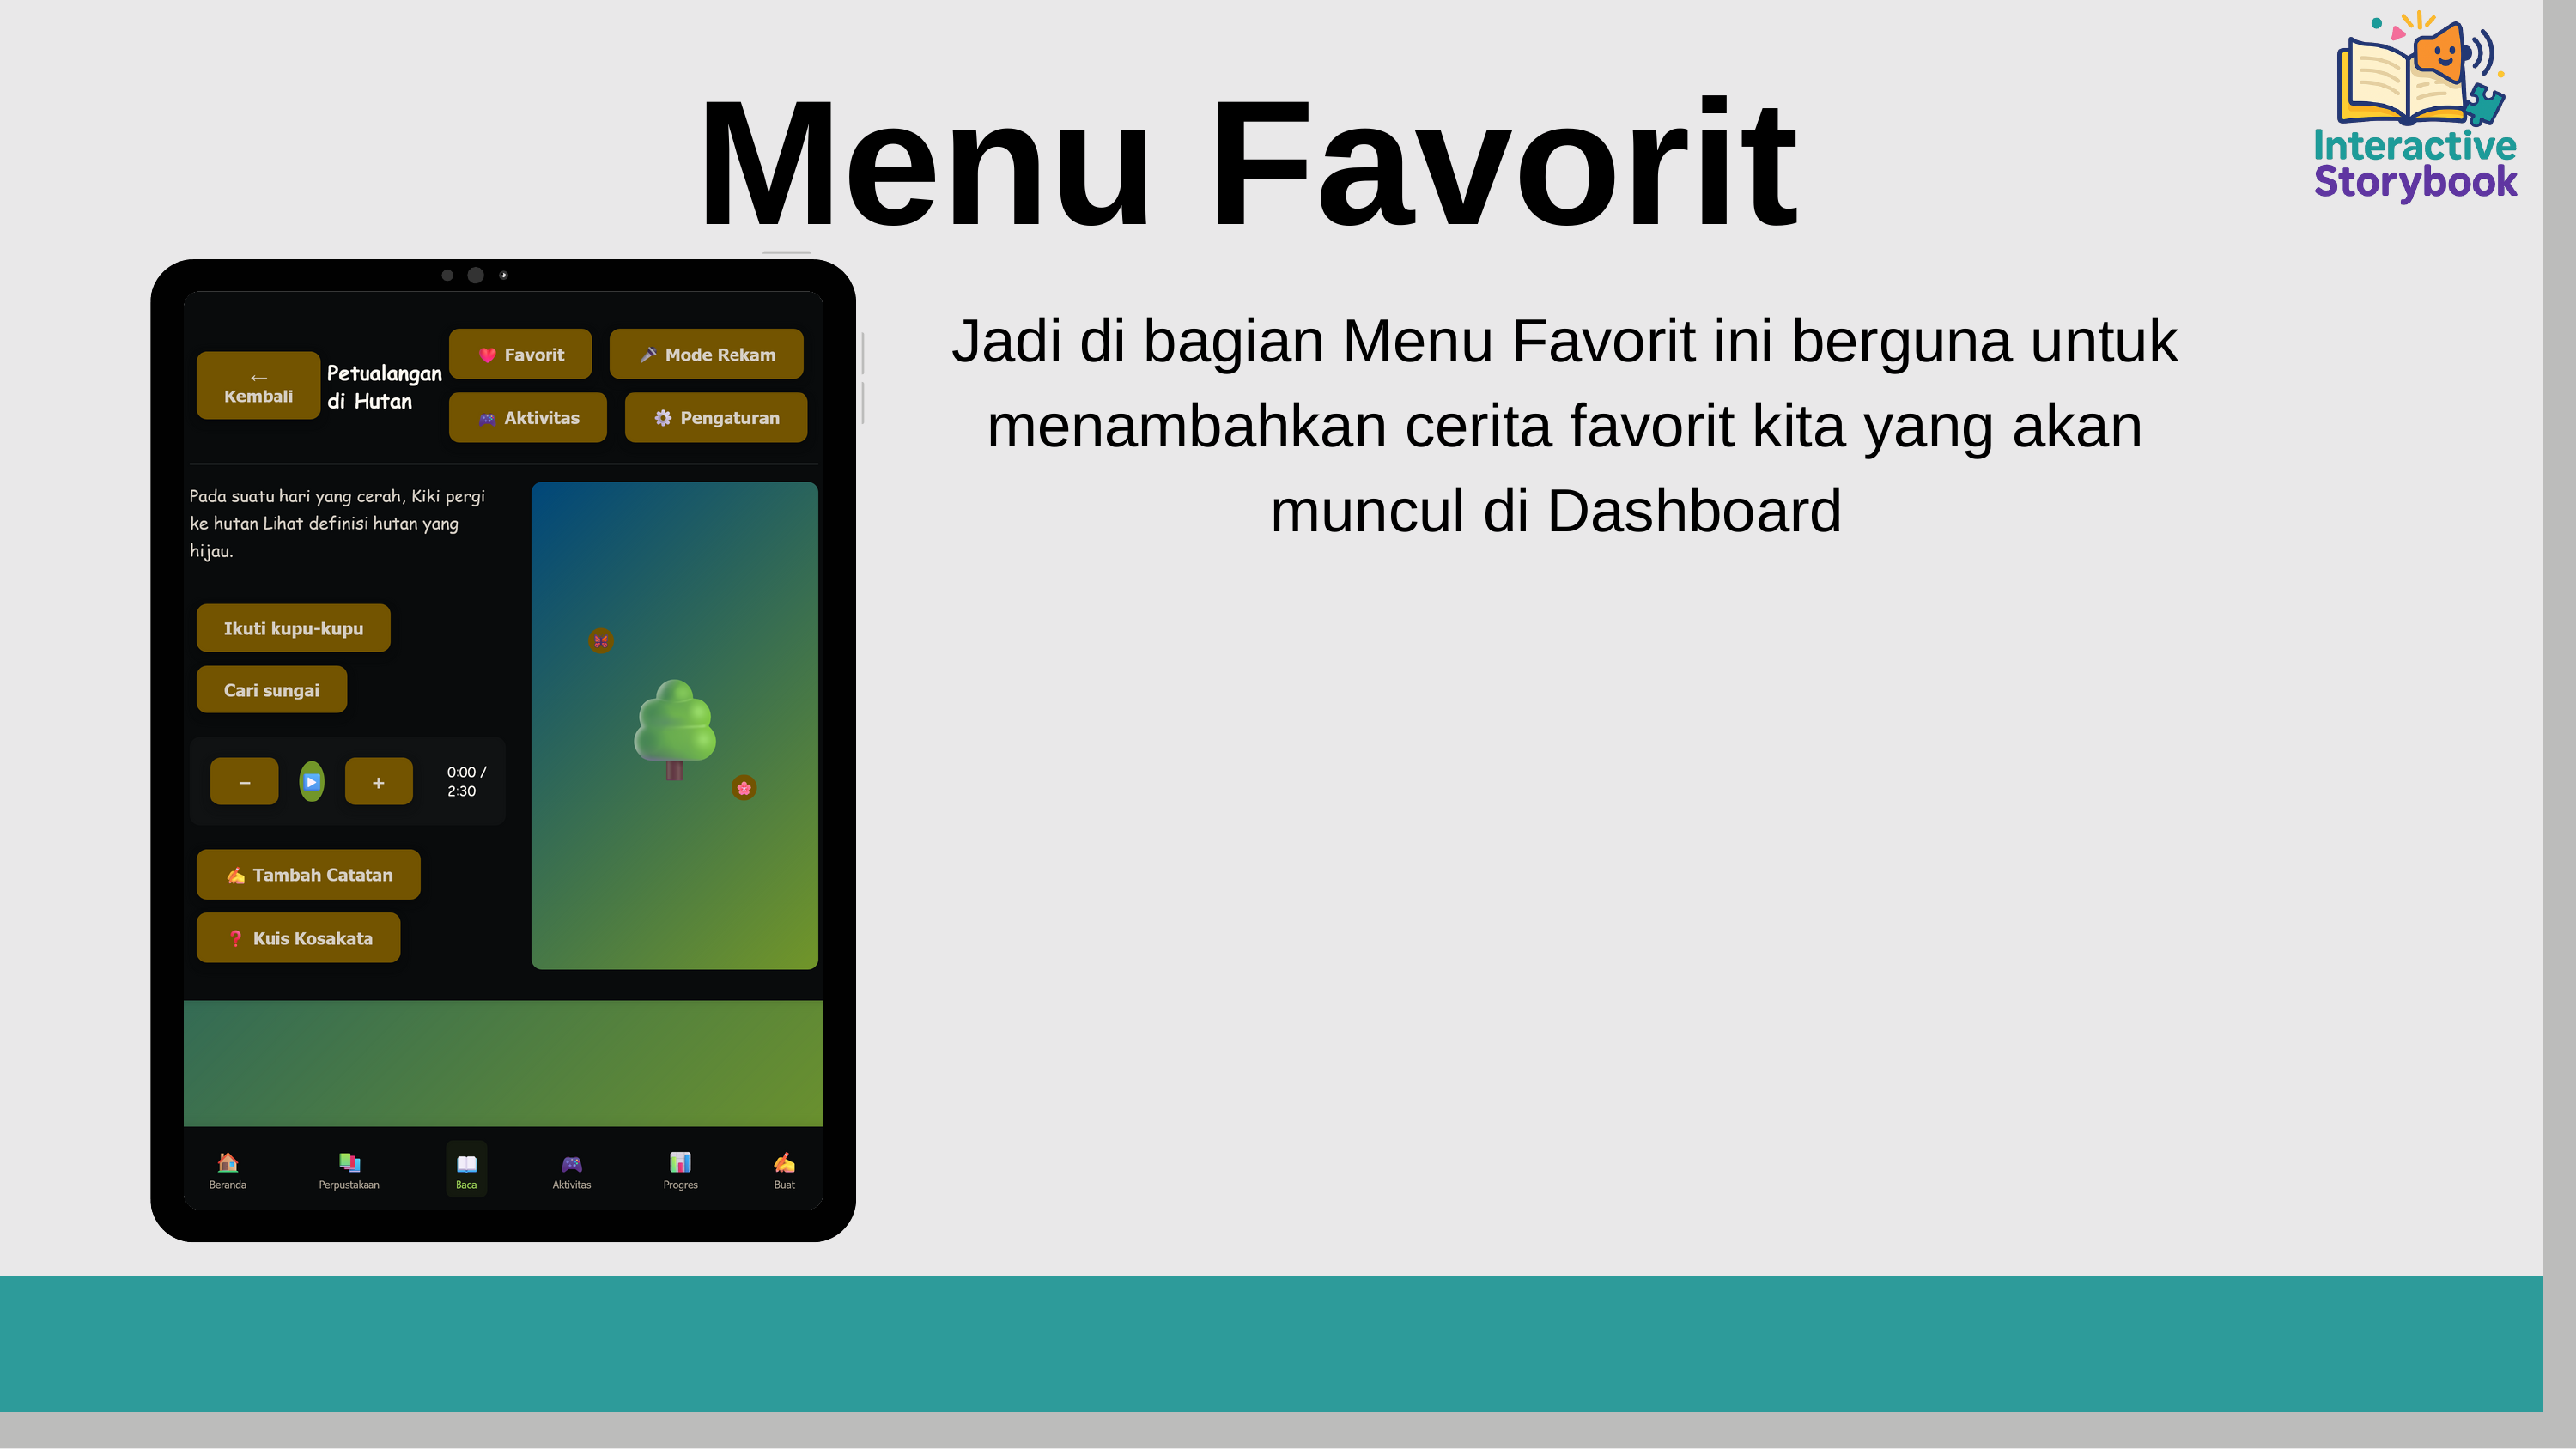

Menu Favorit

Jadi di bagian Menu Favorit ini berguna untuk menambahkan cerita favorit kita yang akan muncul di Dashboard